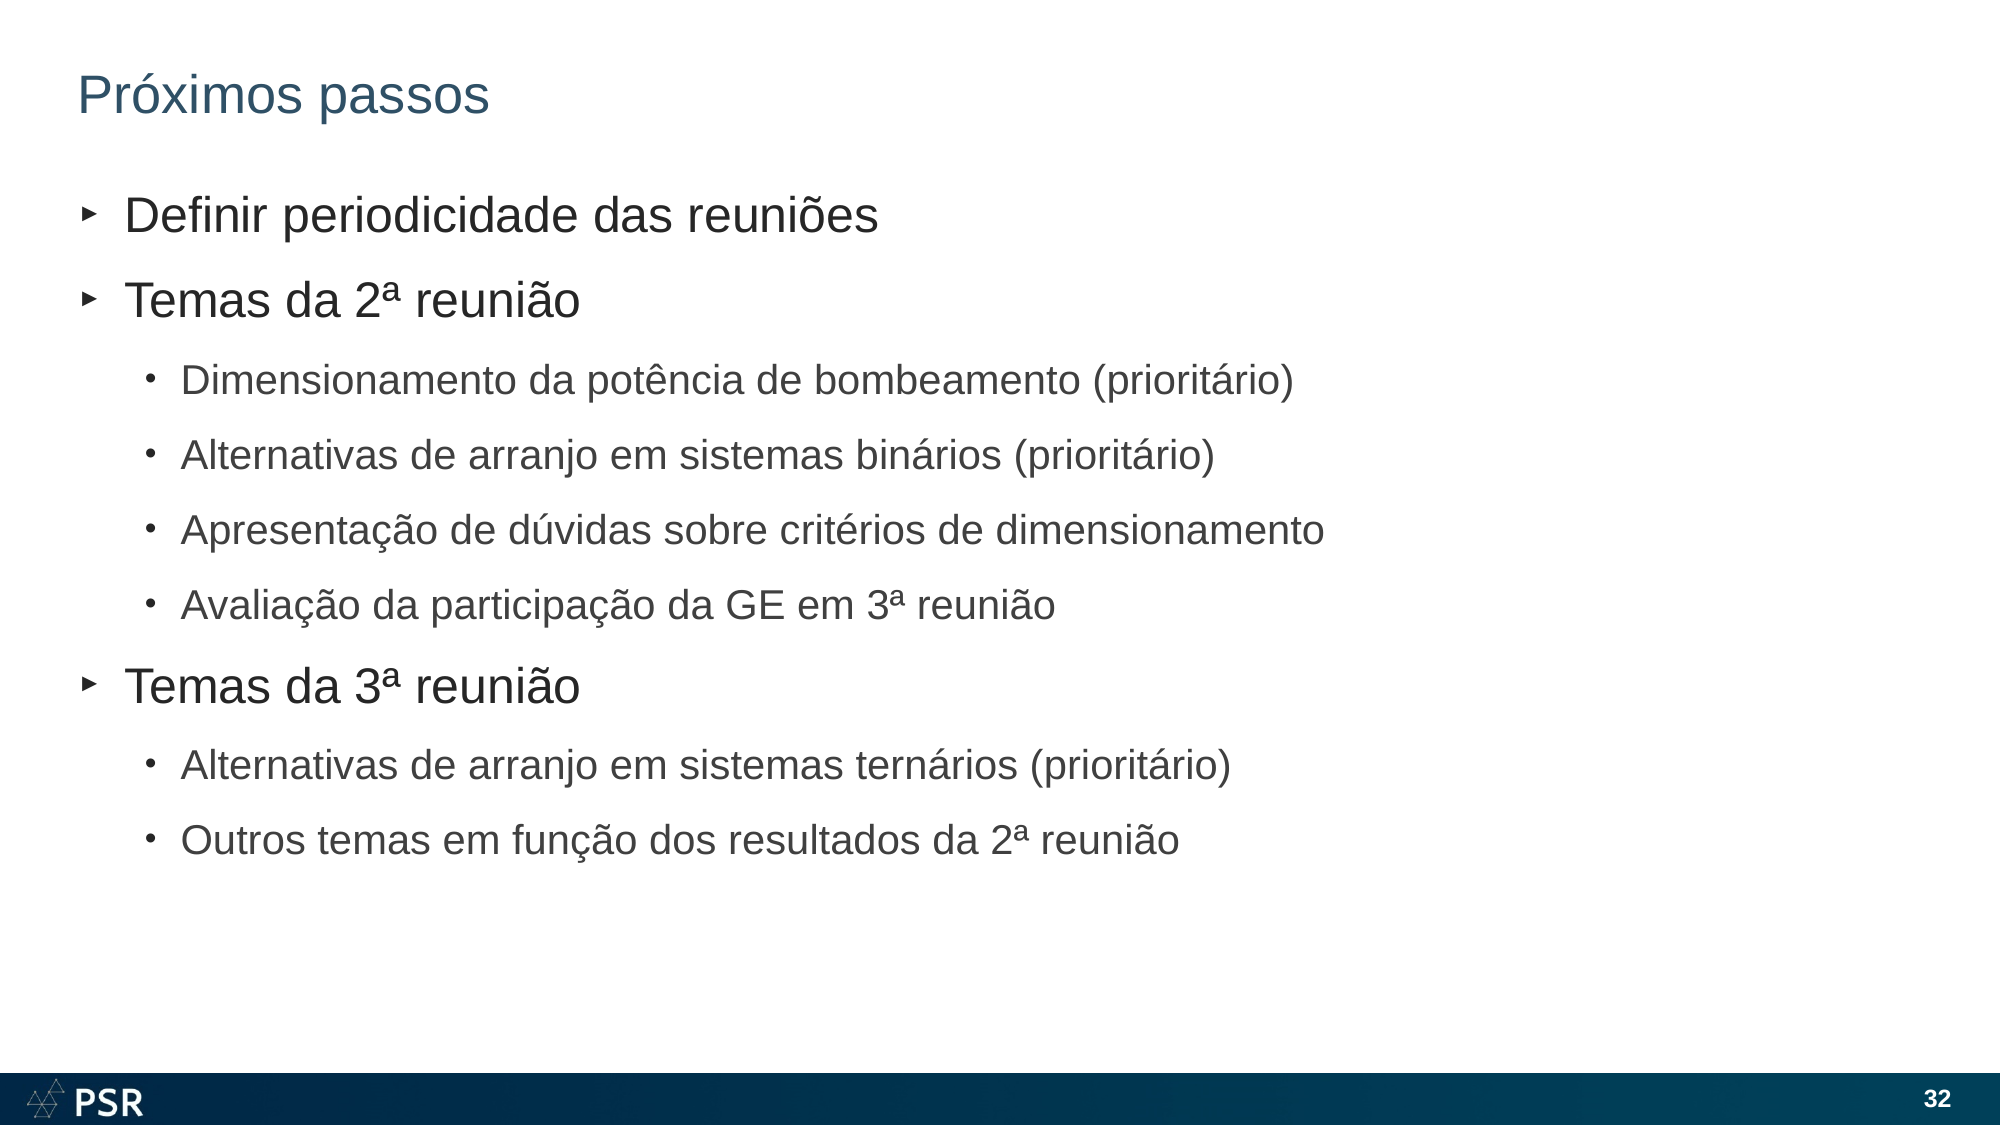

# Próximos passos
Definir periodicidade das reuniões
Temas da 2ª reunião
Dimensionamento da potência de bombeamento (prioritário)
Alternativas de arranjo em sistemas binários (prioritário)
Apresentação de dúvidas sobre critérios de dimensionamento
Avaliação da participação da GE em 3ª reunião
Temas da 3ª reunião
Alternativas de arranjo em sistemas ternários (prioritário)
Outros temas em função dos resultados da 2ª reunião

32